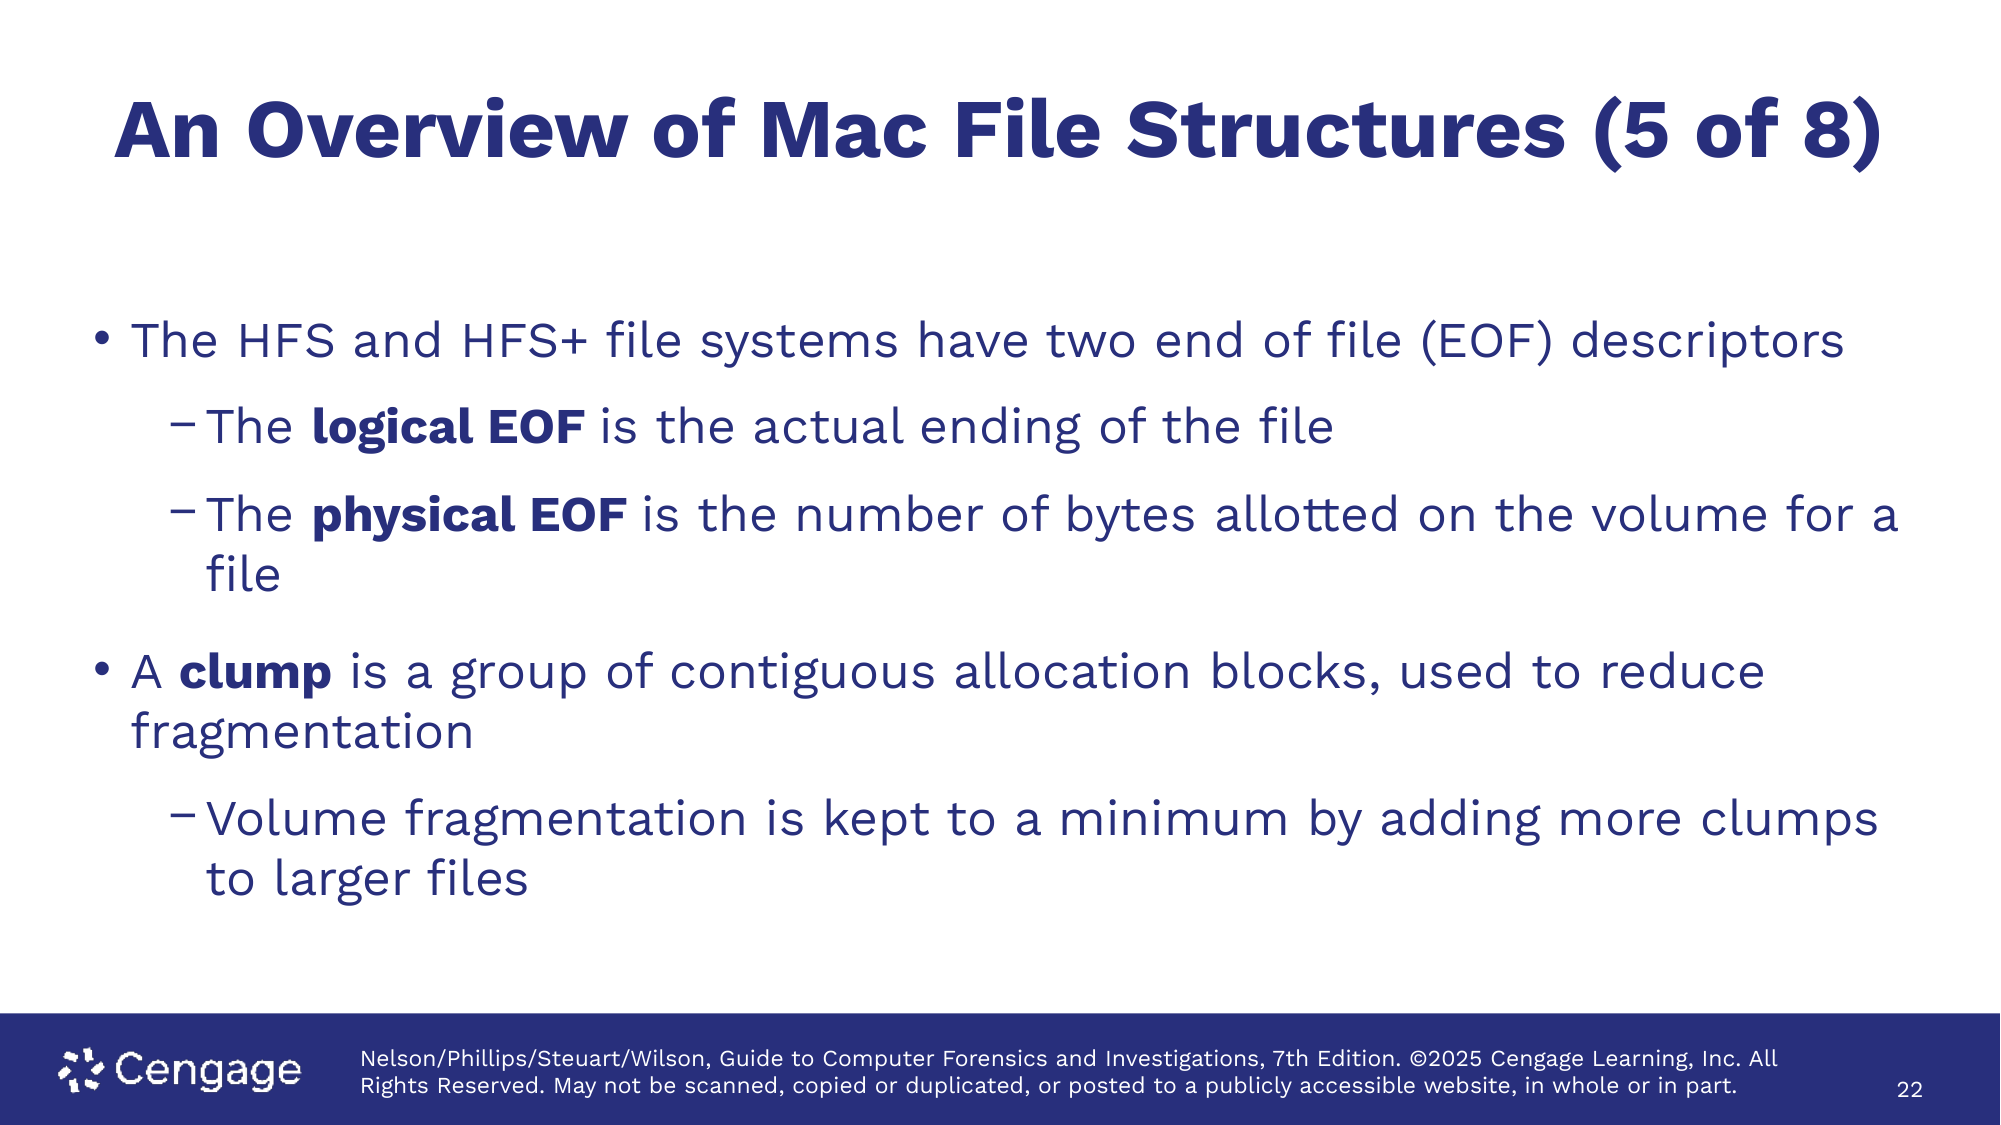

An Overview of Mac File Structures (5 of 8)
# The HFS and HFS+ file systems have two end of file (EOF) descriptors
The logical EOF is the actual ending of the file
The physical EOF is the number of bytes allotted on the volume for a file
A clump is a group of contiguous allocation blocks, used to reduce fragmentation
Volume fragmentation is kept to a minimum by adding more clumps to larger files